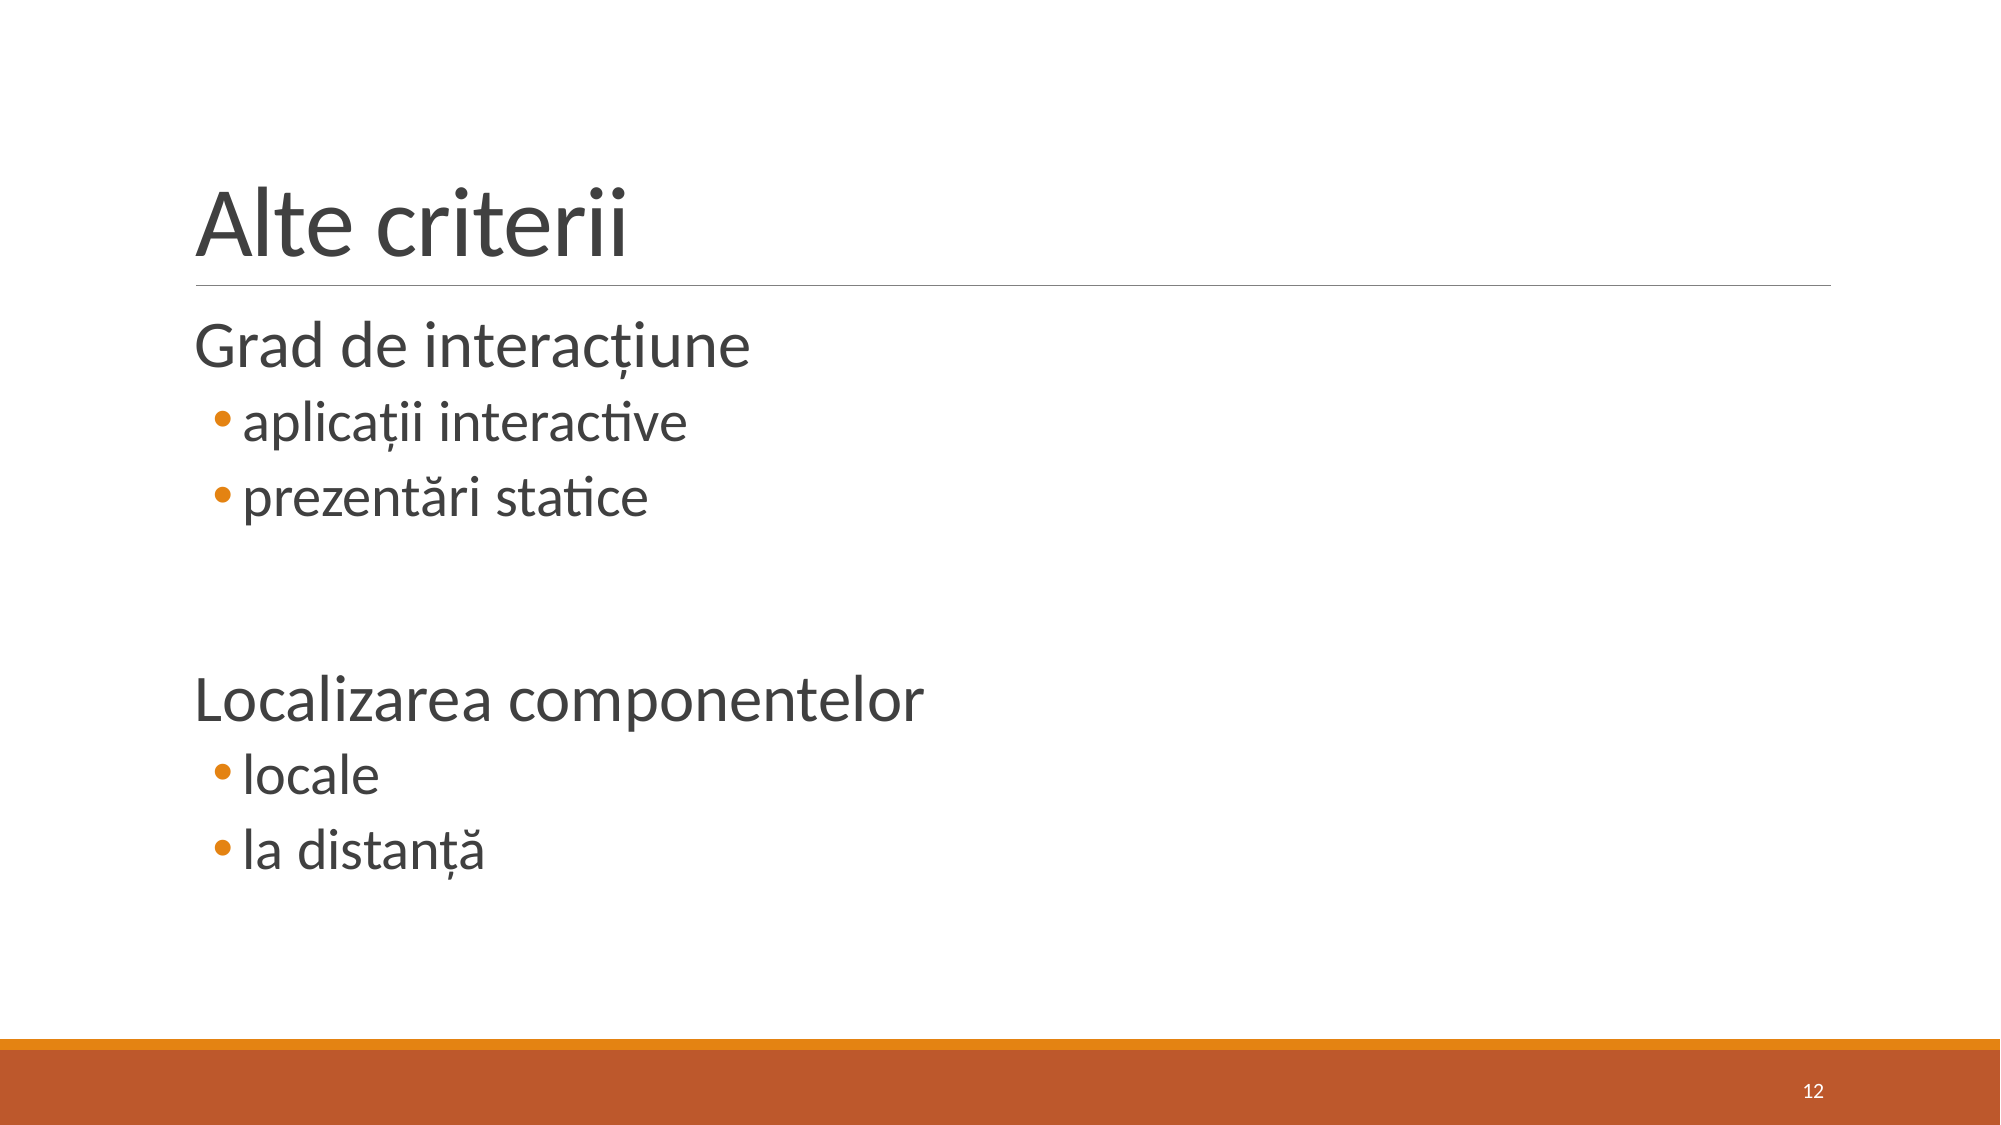

# Alte criterii
Grad de interacțiune
aplicații interactive
prezentări statice

Localizarea componentelor
locale
la distanță

12